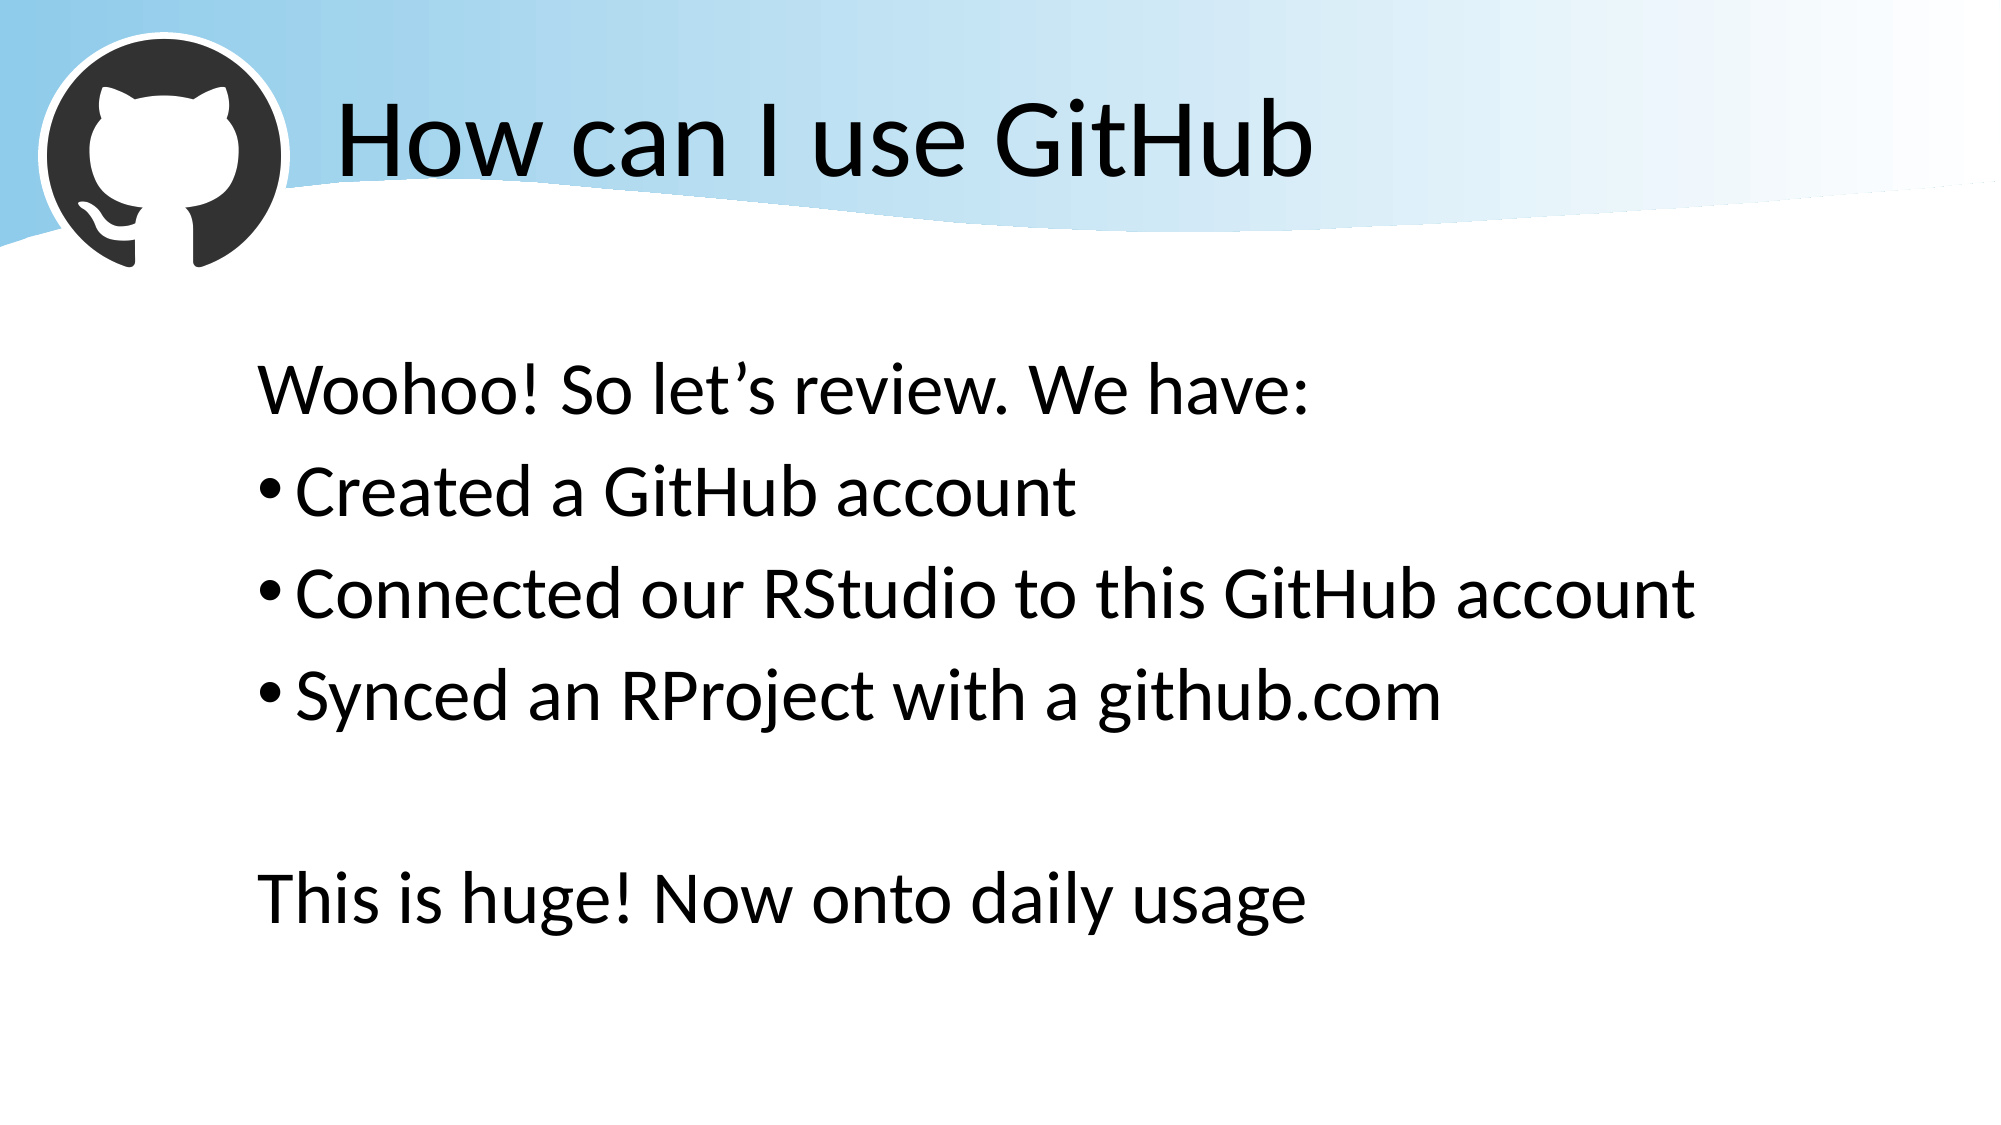

# How can I use GitHub
Woohoo! So let’s review. We have:
Created a GitHub account
Connected our RStudio to this GitHub account
Synced an RProject with a github.com

This is huge! Now onto daily usage